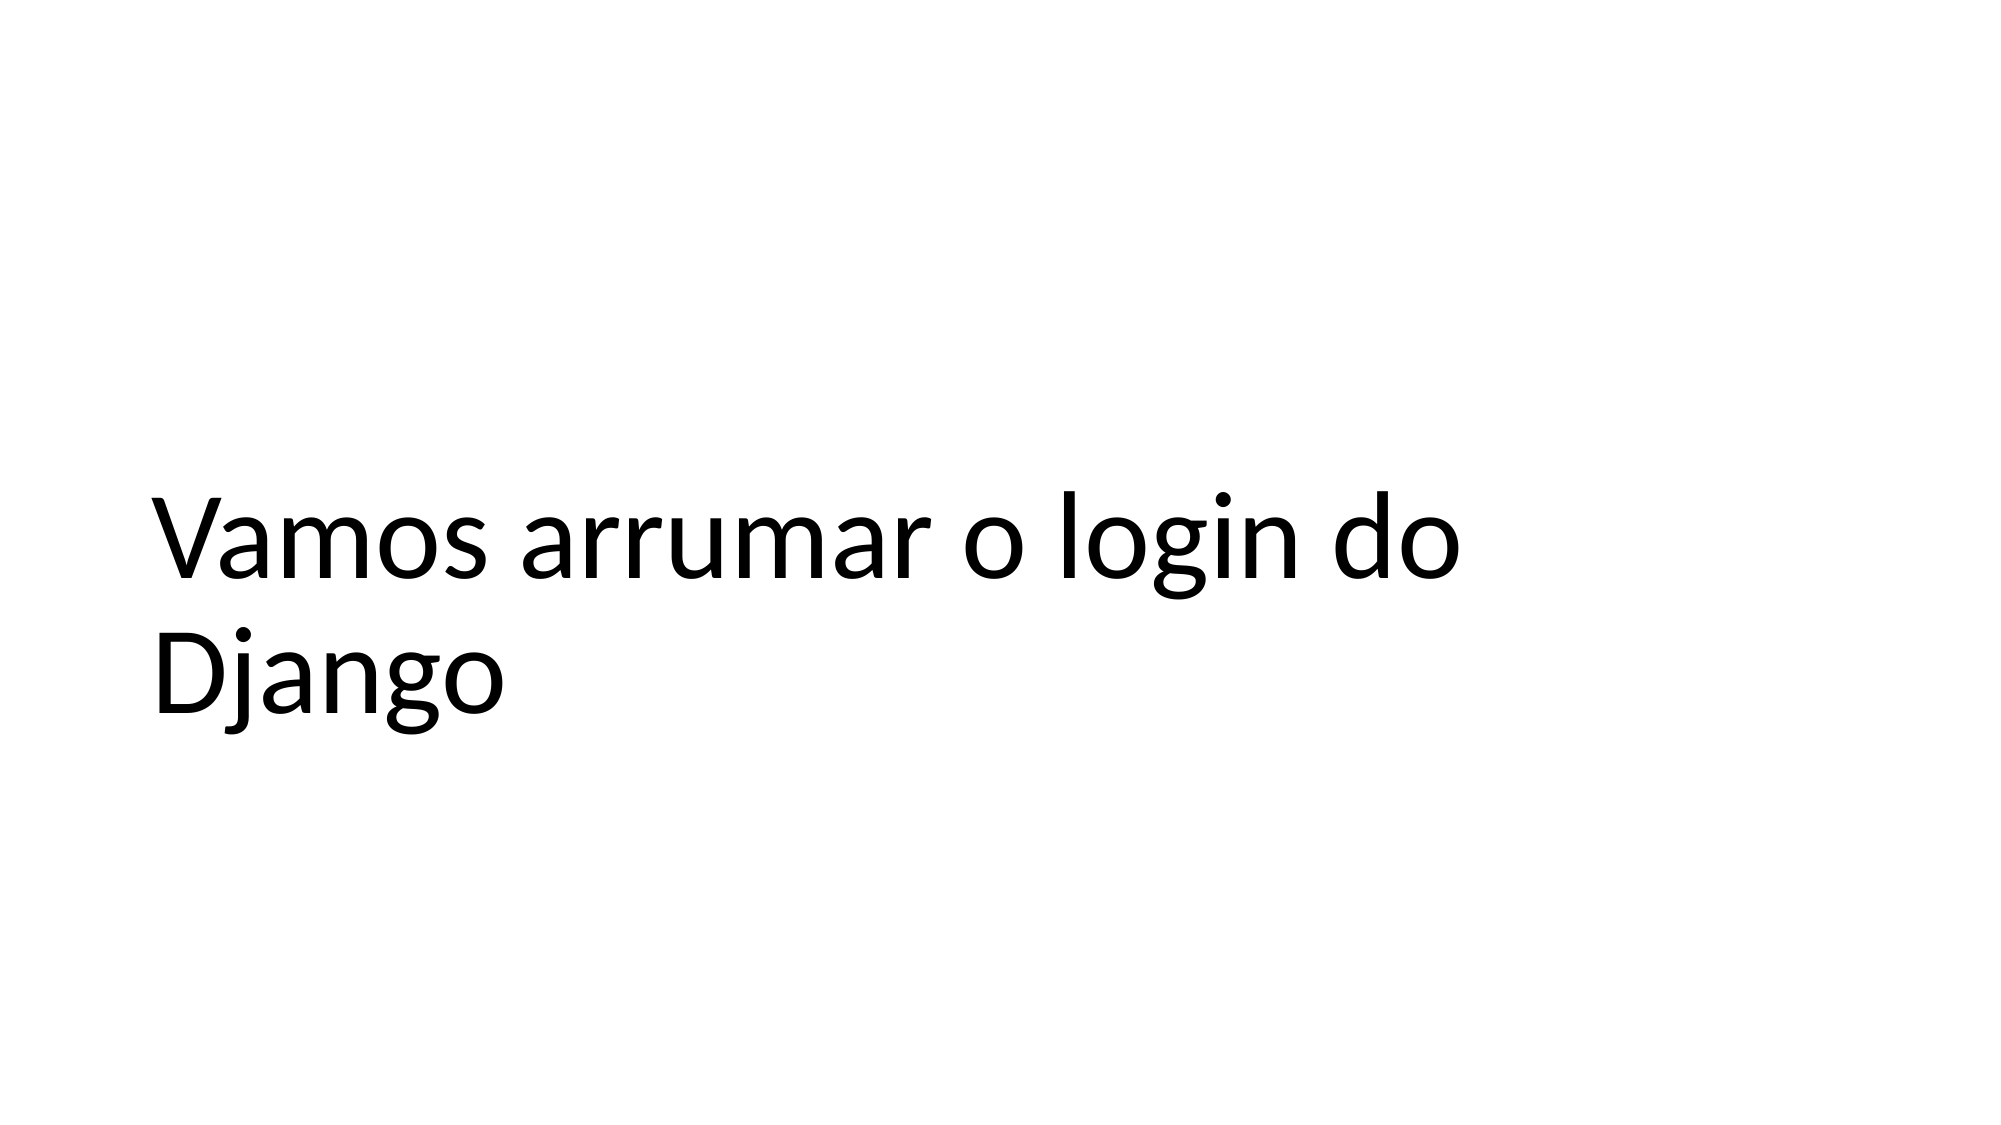

# Vamos arrumar o login do Django